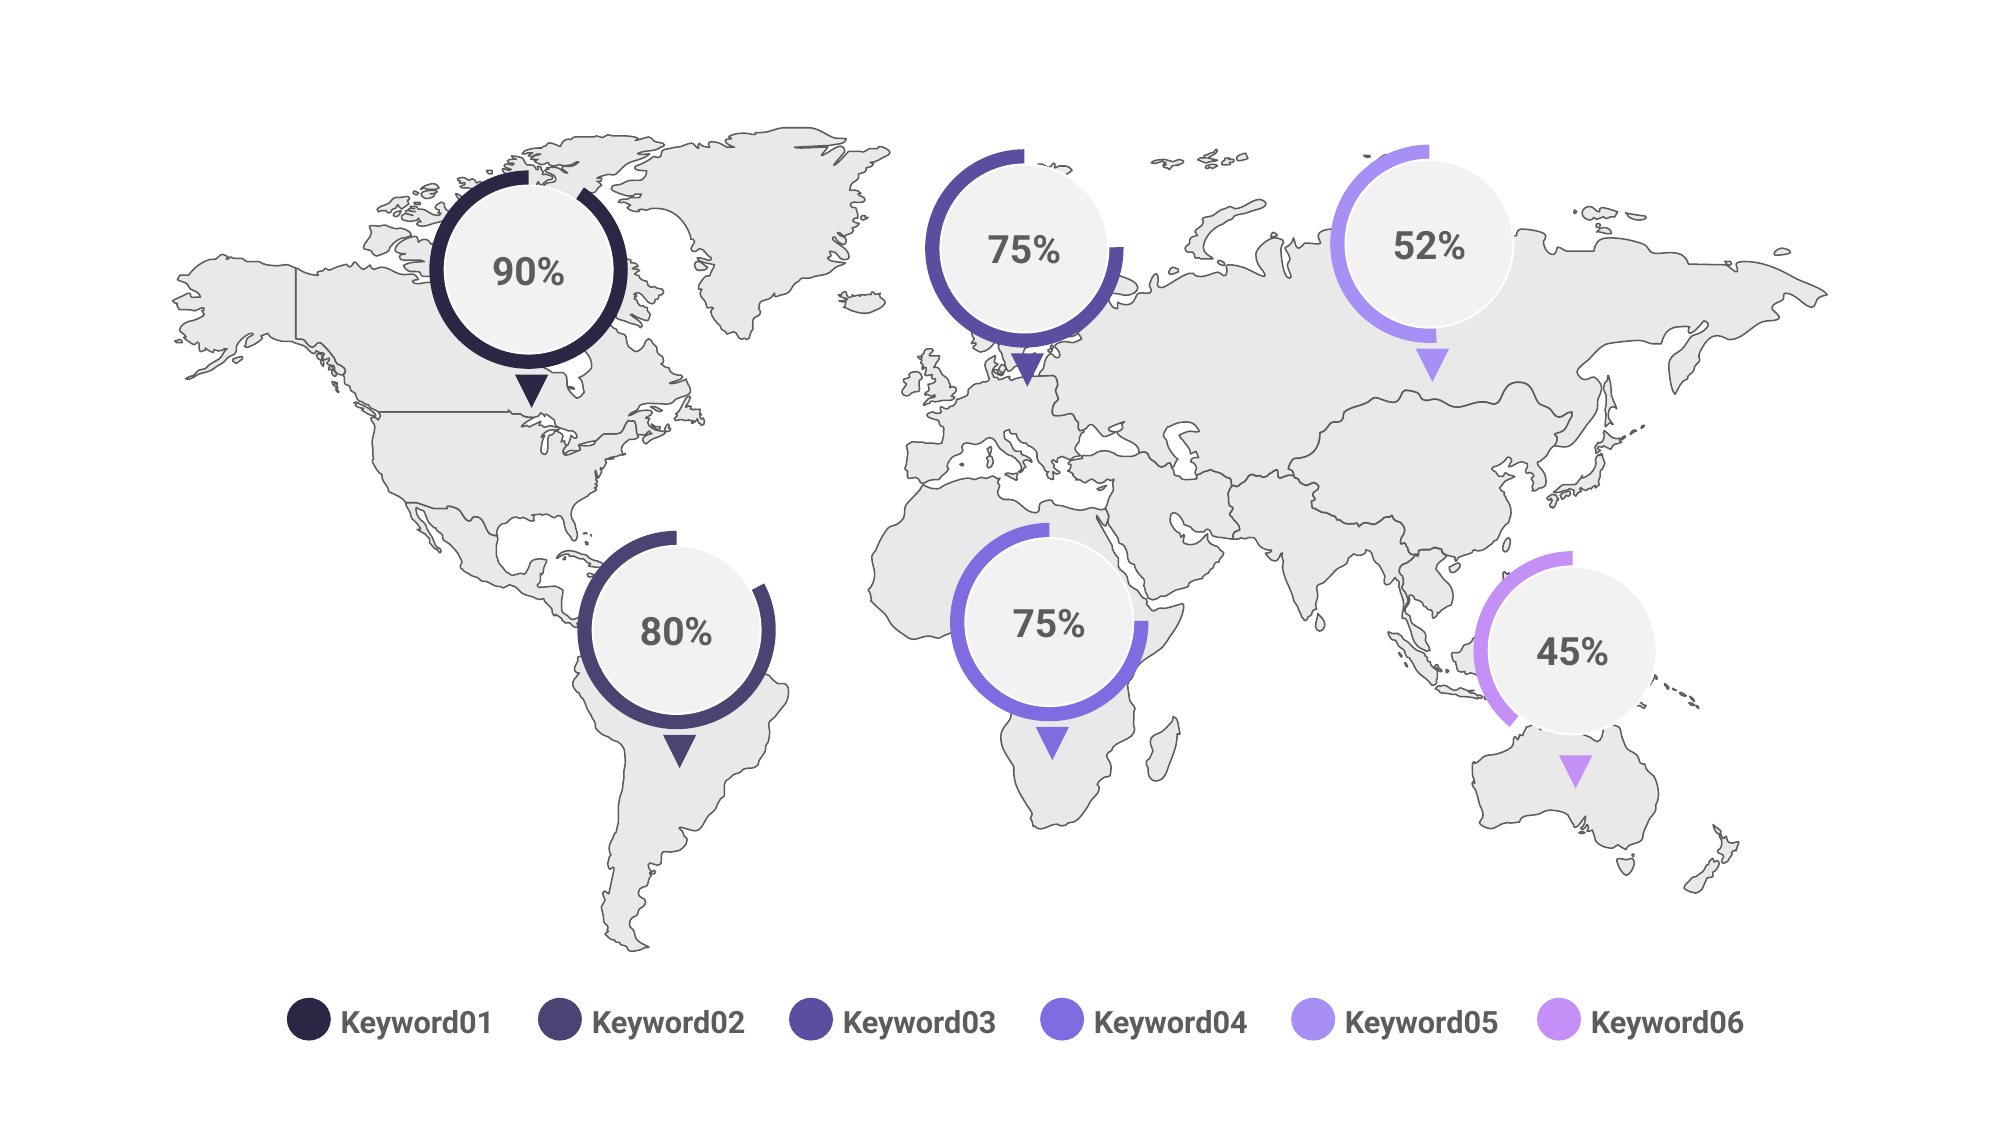

52%

75%

90%

75%

80%

45%

Keyword01

Keyword02

Keyword03

Keyword04

Keyword05
Keyword06